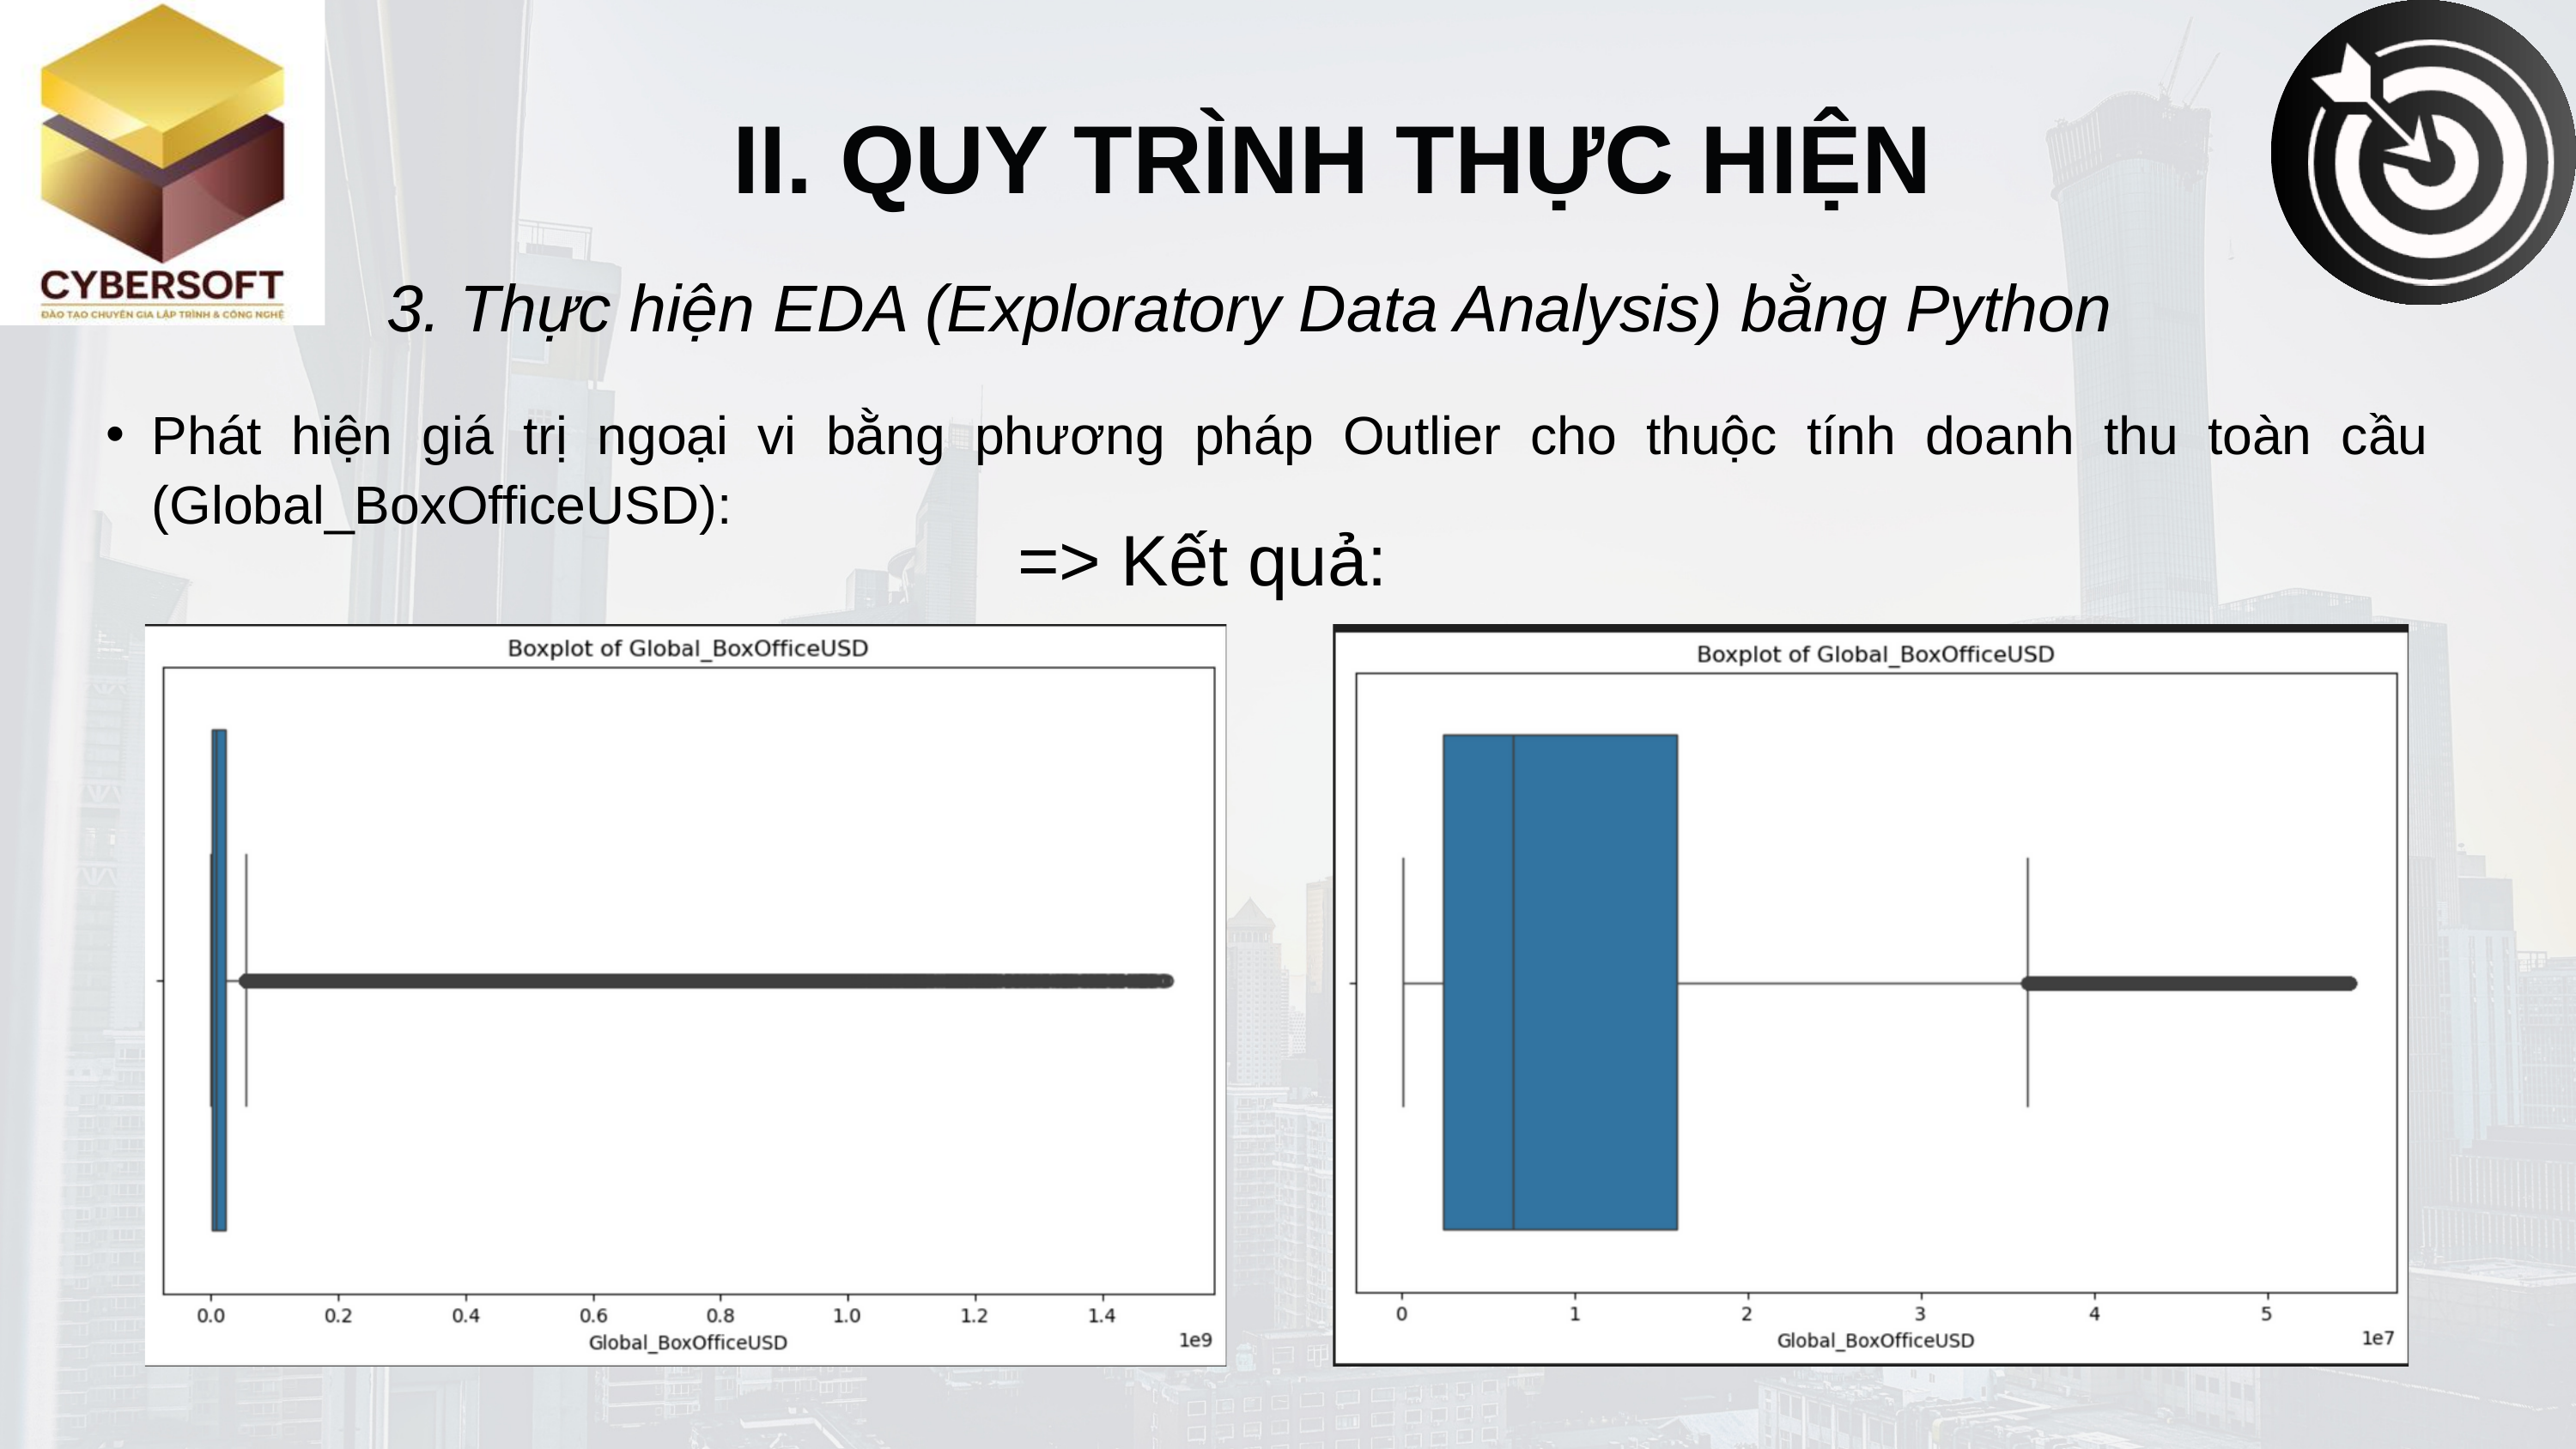

II. QUY TRÌNH THỰC HIỆN
3. Thực hiện EDA (Exploratory Data Analysis) bằng Python
Phát hiện giá trị ngoại vi bằng phương pháp Outlier cho thuộc tính doanh thu toàn cầu (Global_BoxOfficeUSD):
=> Kết quả: